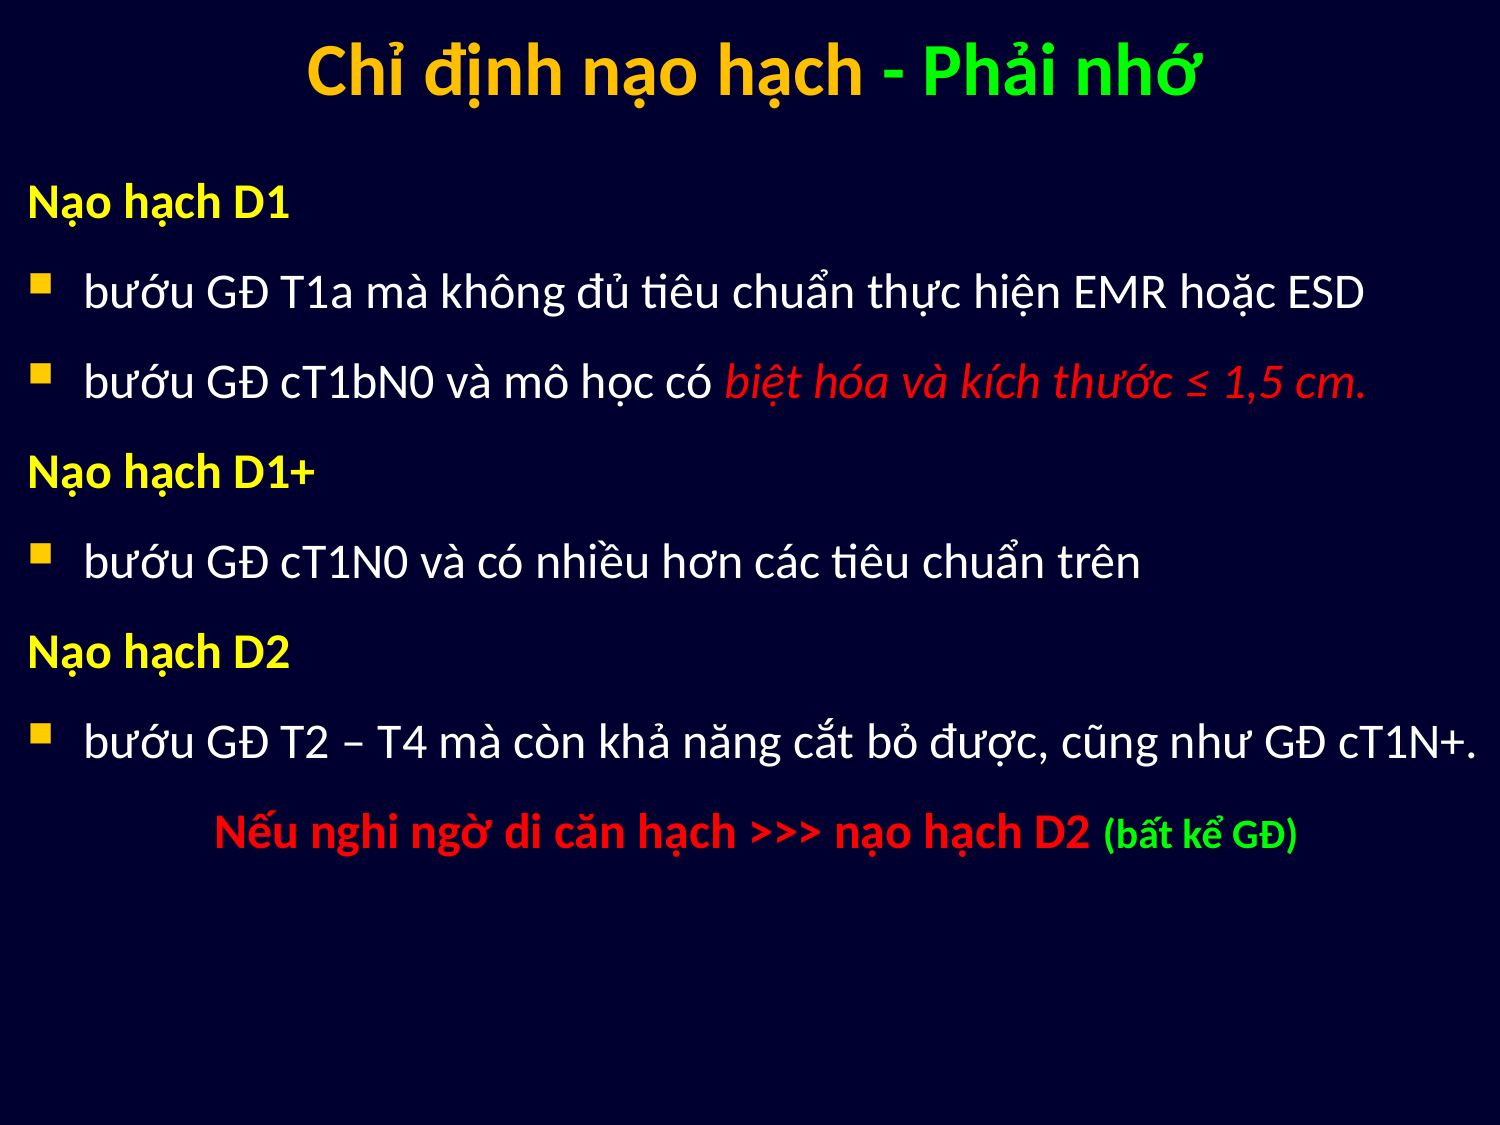

# Chỉ định nạo hạch - Phải nhớ
Nạo hạch D1
bướu GĐ T1a mà không đủ tiêu chuẩn thực hiện EMR hoặc ESD
bướu GĐ cT1bN0 và mô học có biệt hóa và kích thước ≤ 1,5 cm.
Nạo hạch D1+
bướu GĐ cT1N0 và có nhiều hơn các tiêu chuẩn trên
Nạo hạch D2
bướu GĐ T2 – T4 mà còn khả năng cắt bỏ được, cũng như GĐ cT1N+.
Nếu nghi ngờ di căn hạch >>> nạo hạch D2 (bất kể GĐ)